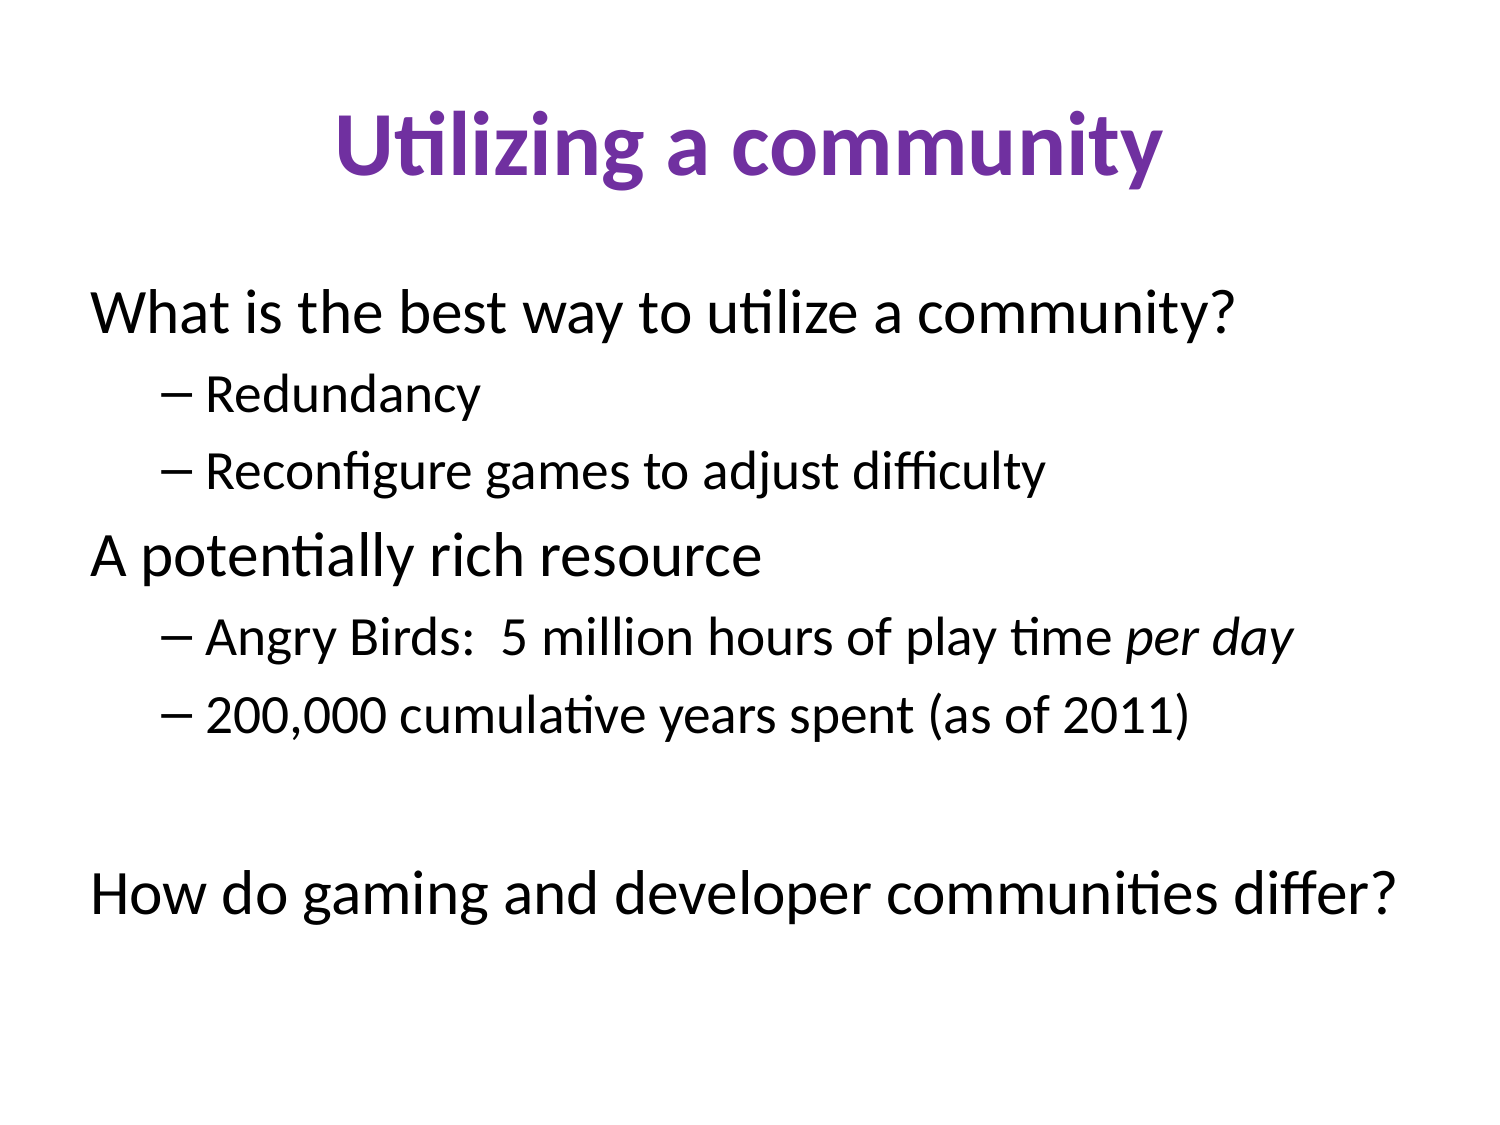

# Utilizing a community
What is the best way to utilize a community?
Redundancy
Reconfigure games to adjust difficulty
A potentially rich resource
Angry Birds:  5 million hours of play time per day
200,000 cumulative years spent (as of 2011)

How do gaming and developer communities differ?